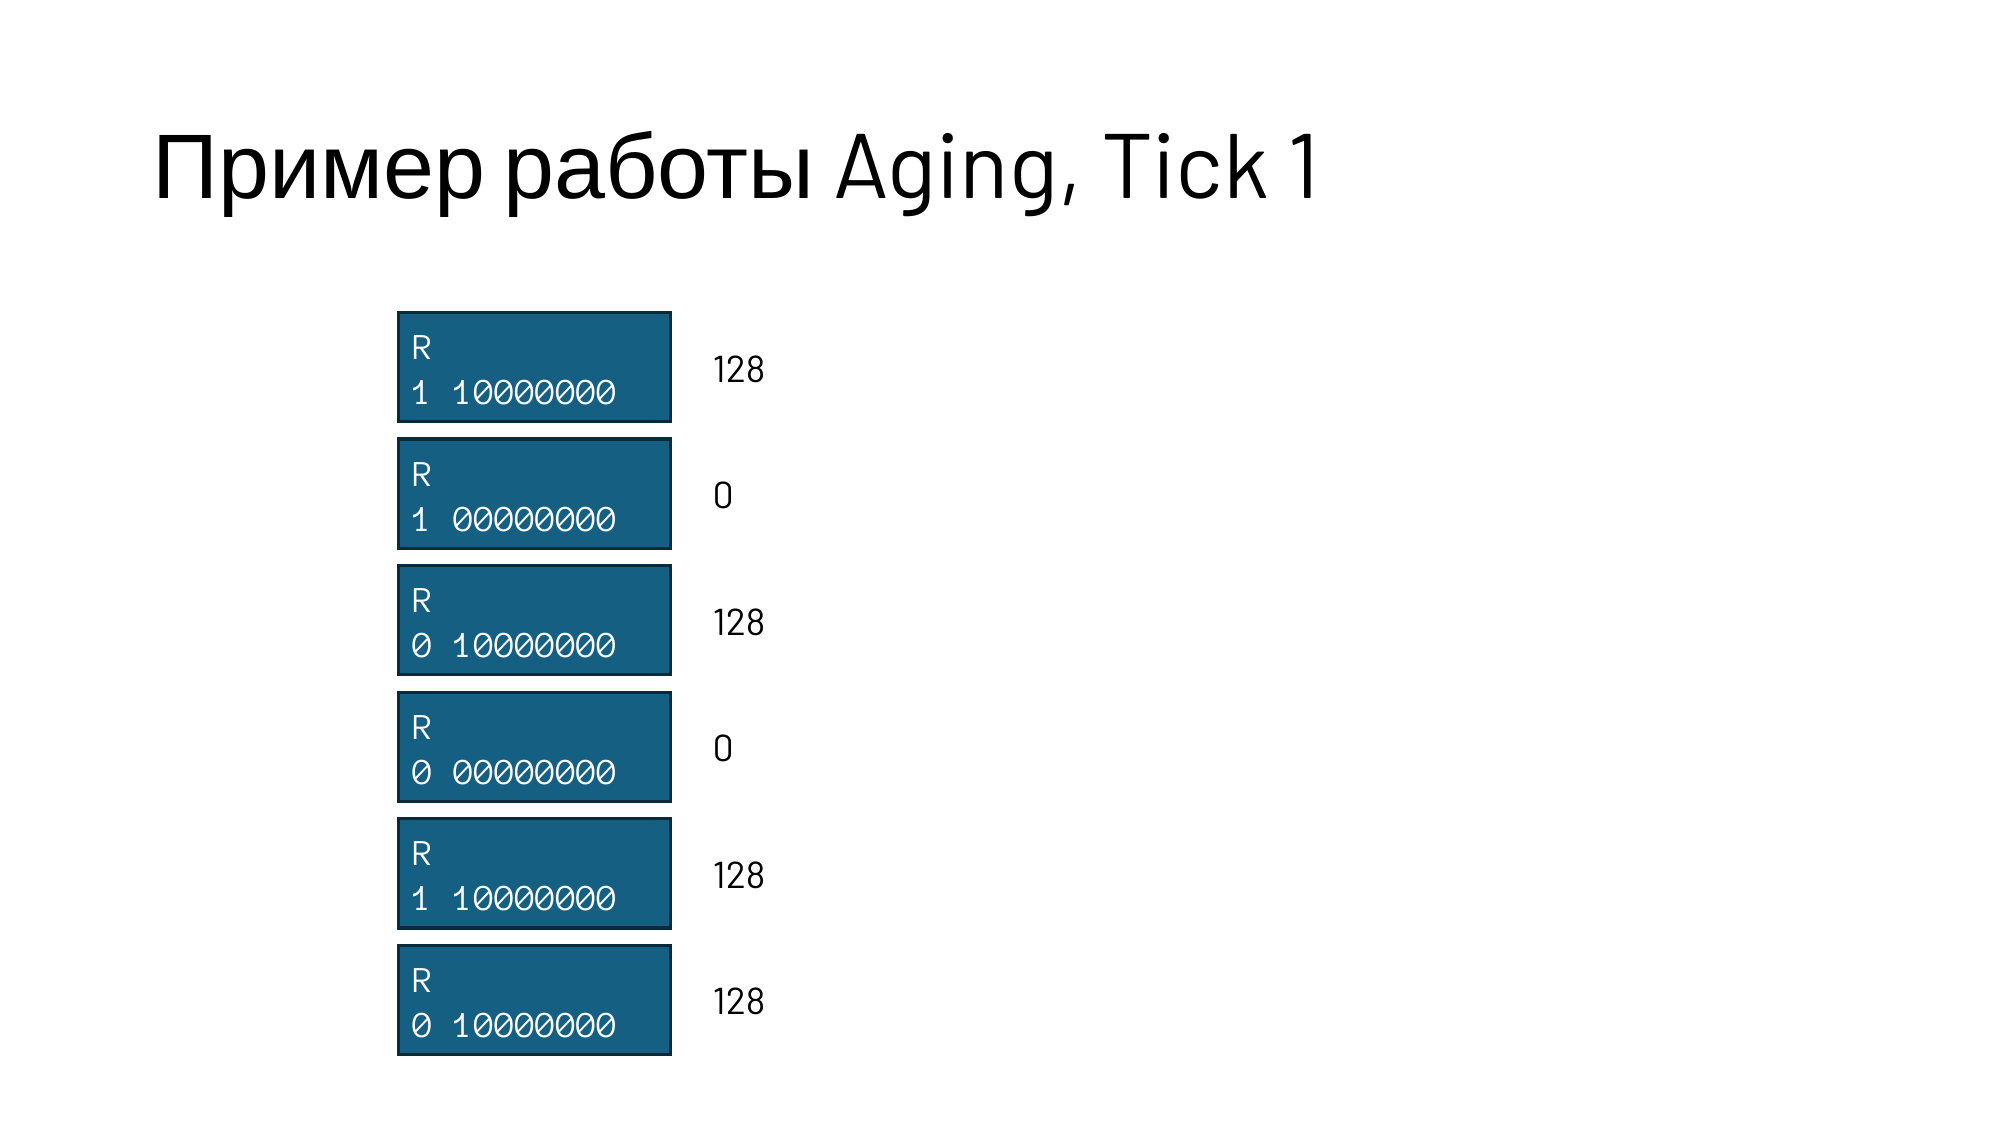

# Пример работы Aging, Tick 1
R
1 10000000
128
R
1 00000000
0
R
0 10000000
128
R
0 00000000
0
R
1 10000000
128
R
0 10000000
128